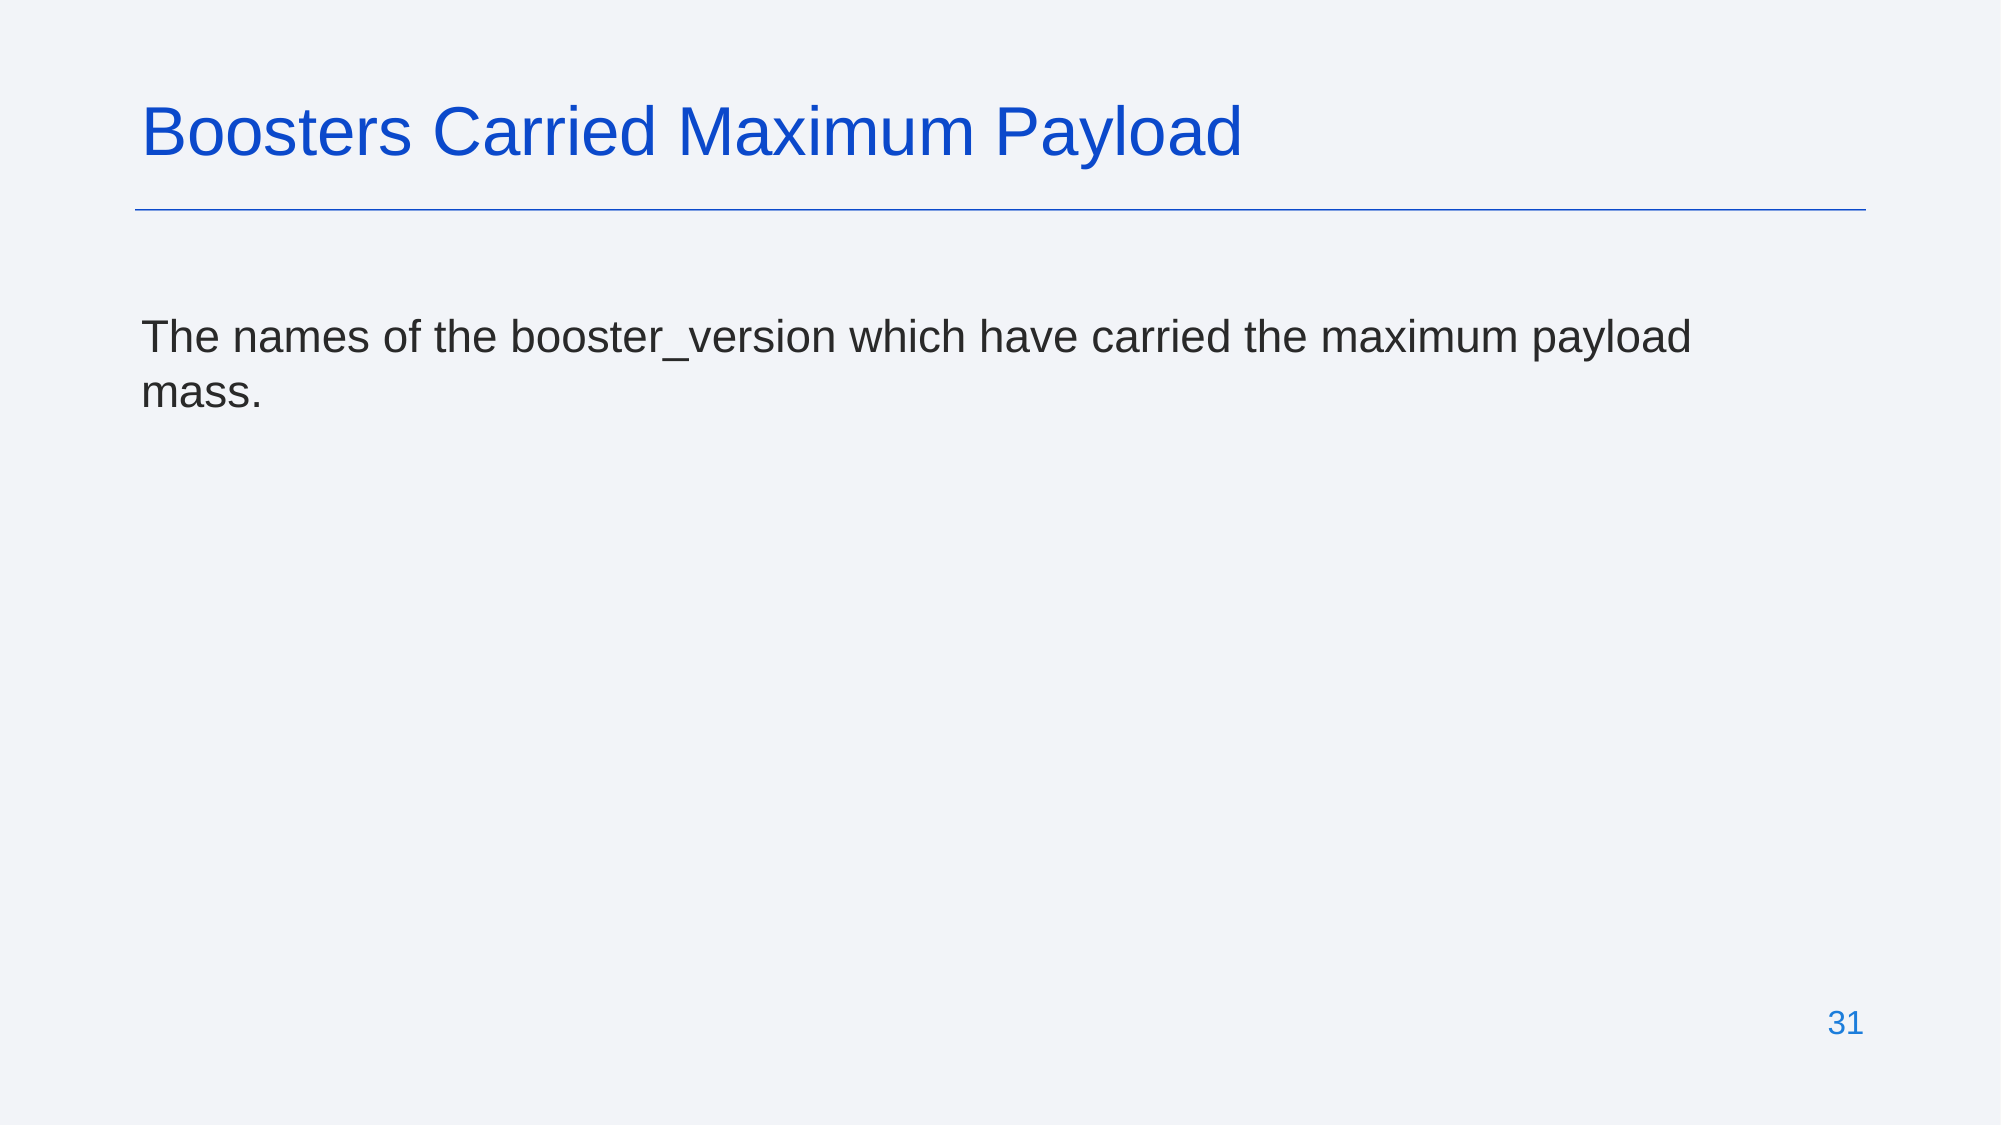

Boosters Carried Maximum Payload
The names of the booster_version which have carried the maximum payload mass.
31